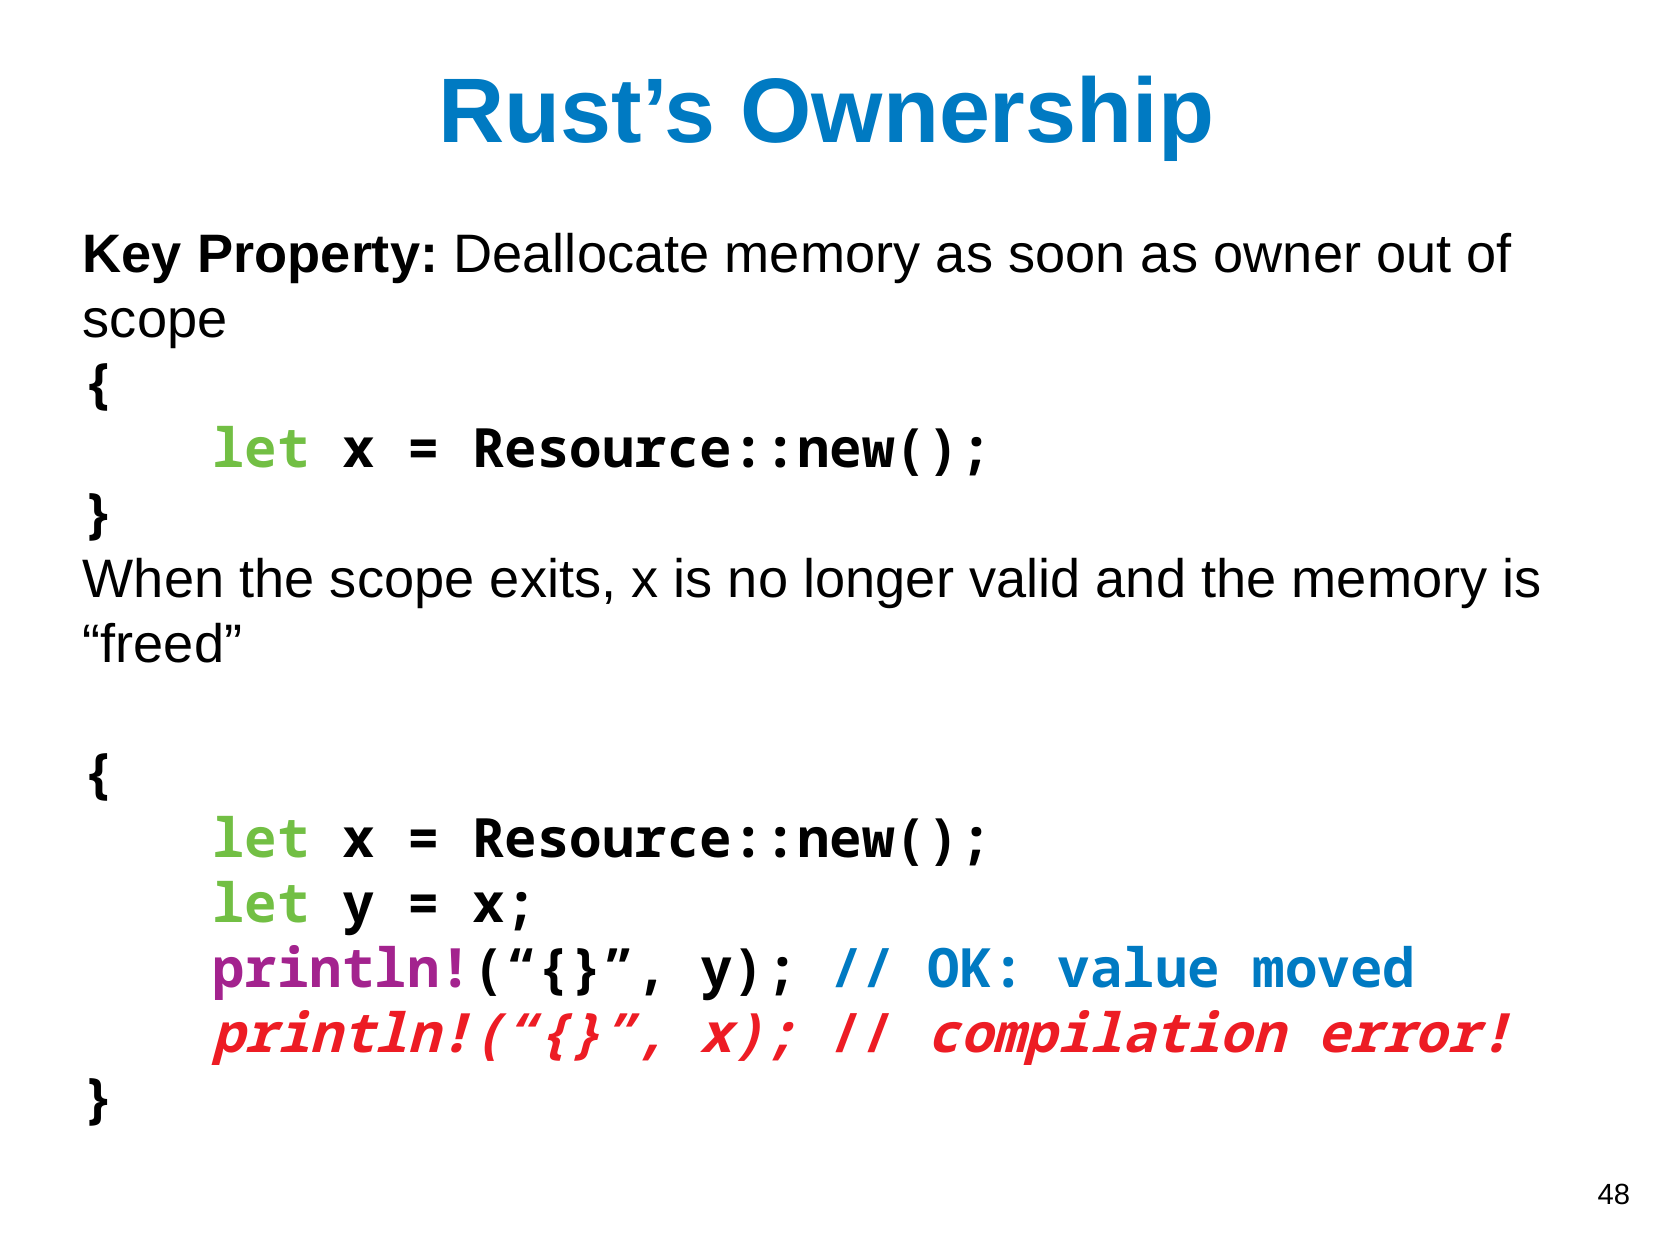

Rust’s Ownership
Key Property: Deallocate memory as soon as owner out of scope
{
    let x = Resource::new();
}
When the scope exits, x is no longer valid and the memory is “freed”

{
    let x = Resource::new();
    let y = x;
    println!(“{}”, y); // OK: value moved
    println!(“{}”, x); // compilation error!
}
48